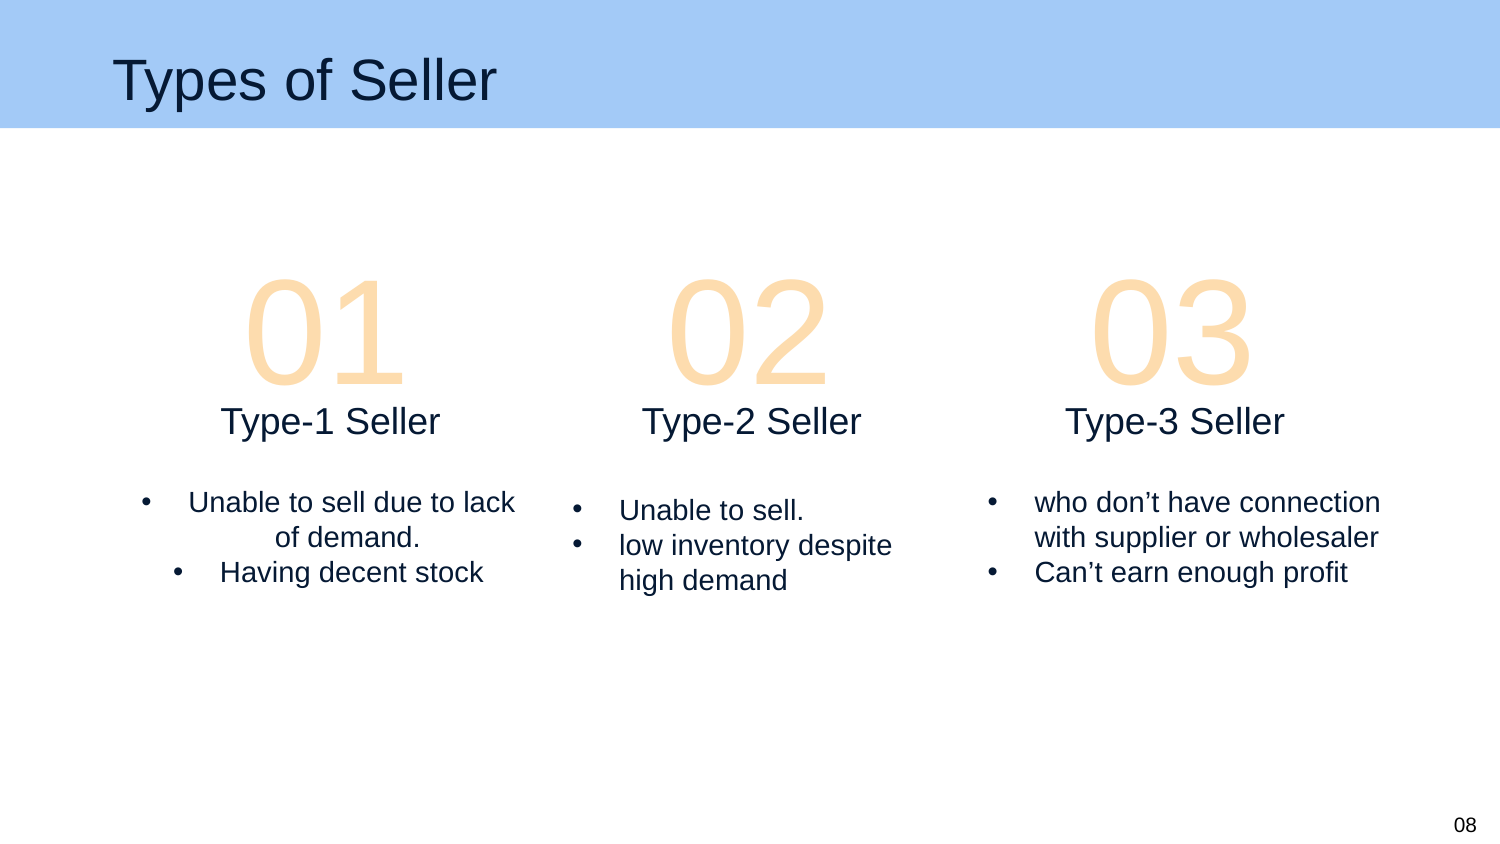

Types of Seller
# 01
02
03
Type-1 Seller
Type-2 Seller
Type-3 Seller
Unable to sell due to lack of demand.
Having decent stock
who don’t have connection with supplier or wholesaler
Can’t earn enough profit
Unable to sell.
low inventory despite high demand
08